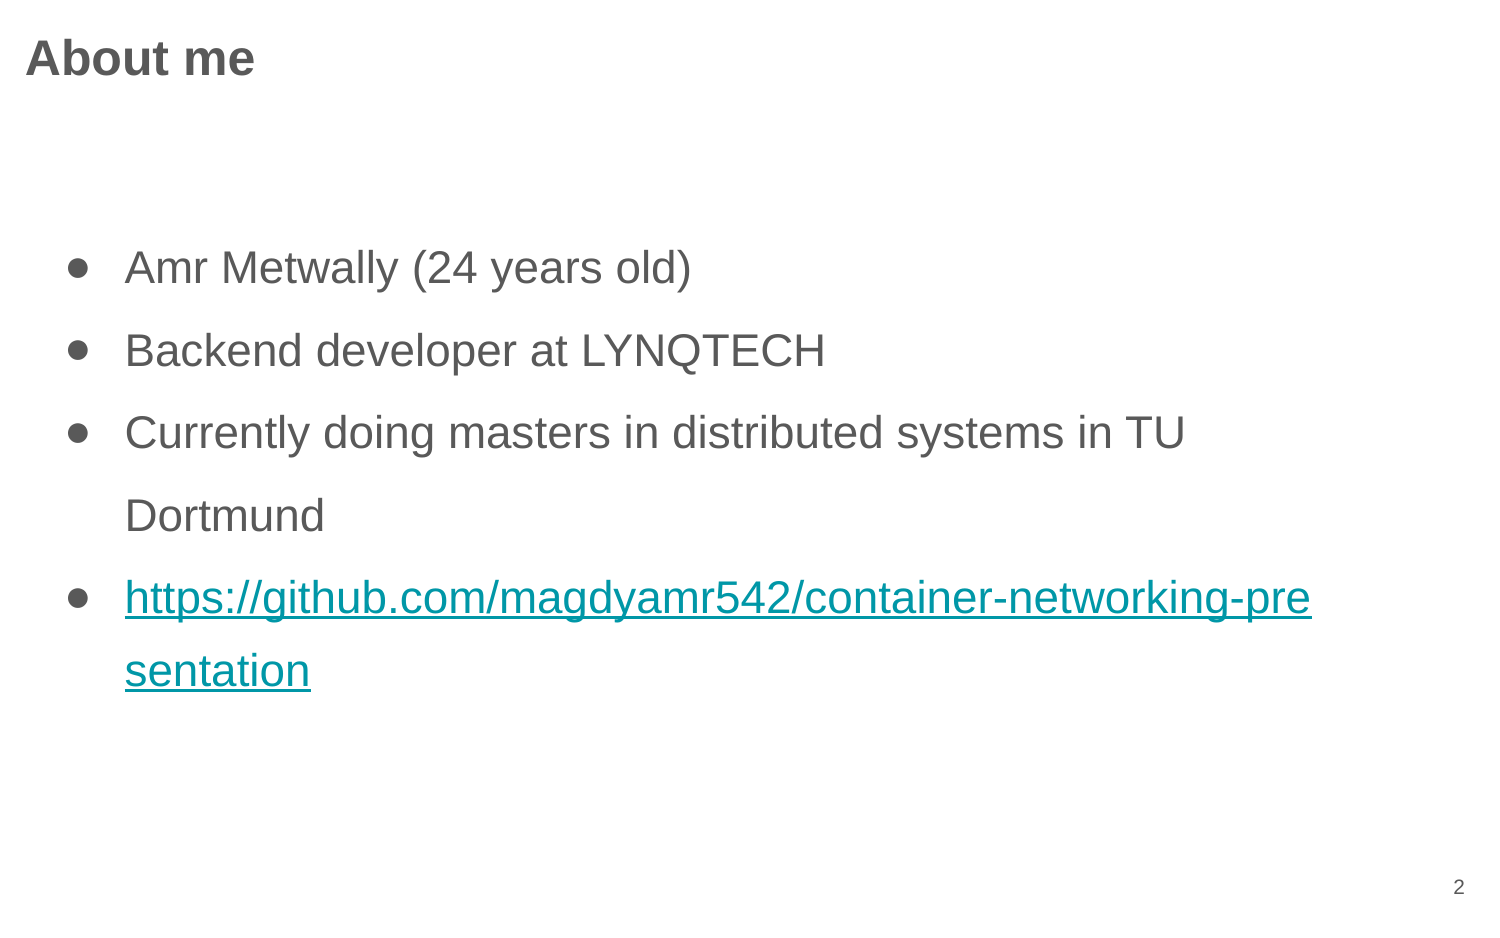

About me
Amr Metwally (24 years old)
Backend developer at LYNQTECH
Currently doing masters in distributed systems in TU Dortmund
https://github.com/magdyamr542/container-networking-presentation

2